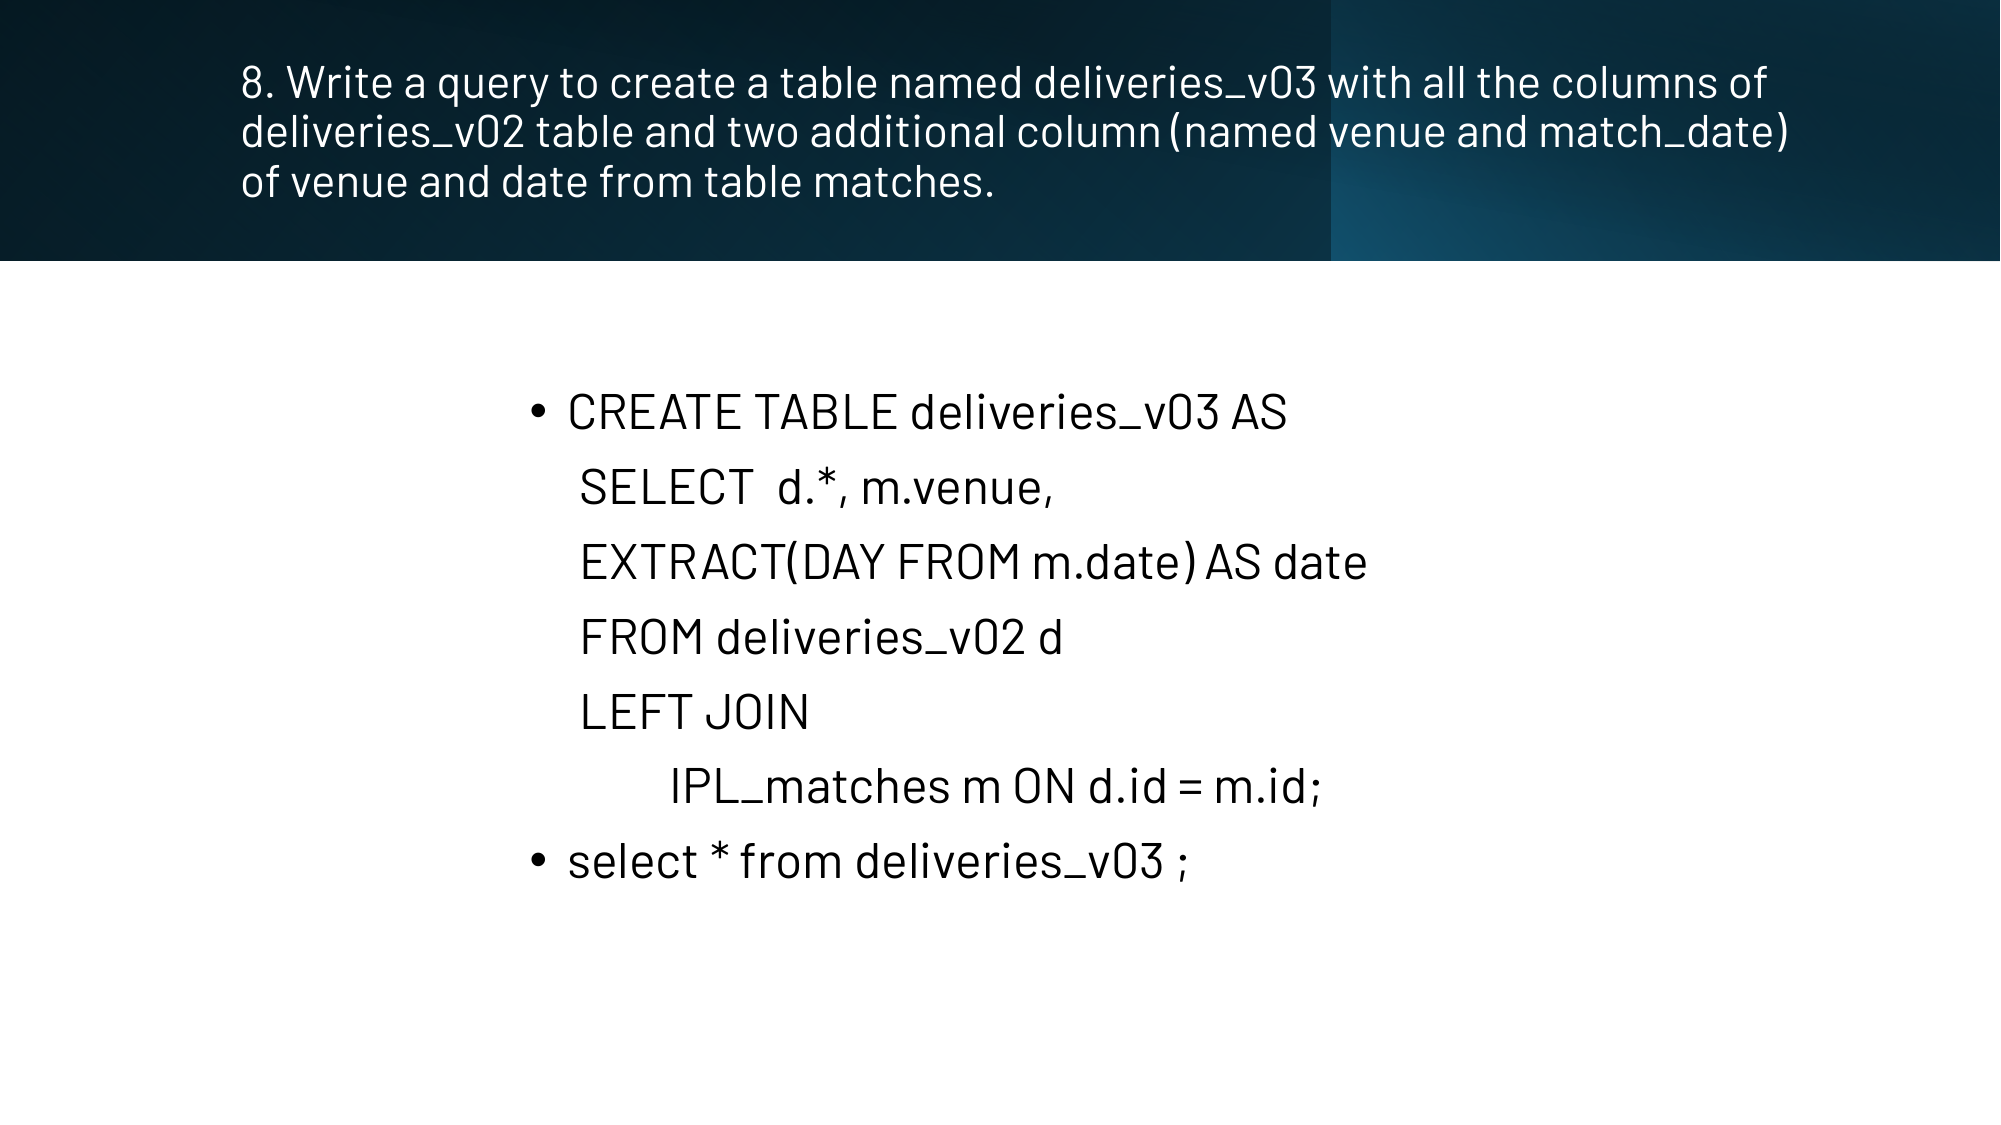

# 8. Write a query to create a table named deliveries_v03 with all the columns of deliveries_v02 table and two additional column (named venue and match_date) of venue and date from table matches.
CREATE TABLE deliveries_v03 AS
     SELECT  d.*, m.venue,
     EXTRACT(DAY FROM m.date) AS date
     FROM deliveries_v02 d
     LEFT JOIN
              IPL_matches m ON d.id = m.id;
select * from deliveries_v03 ;
20